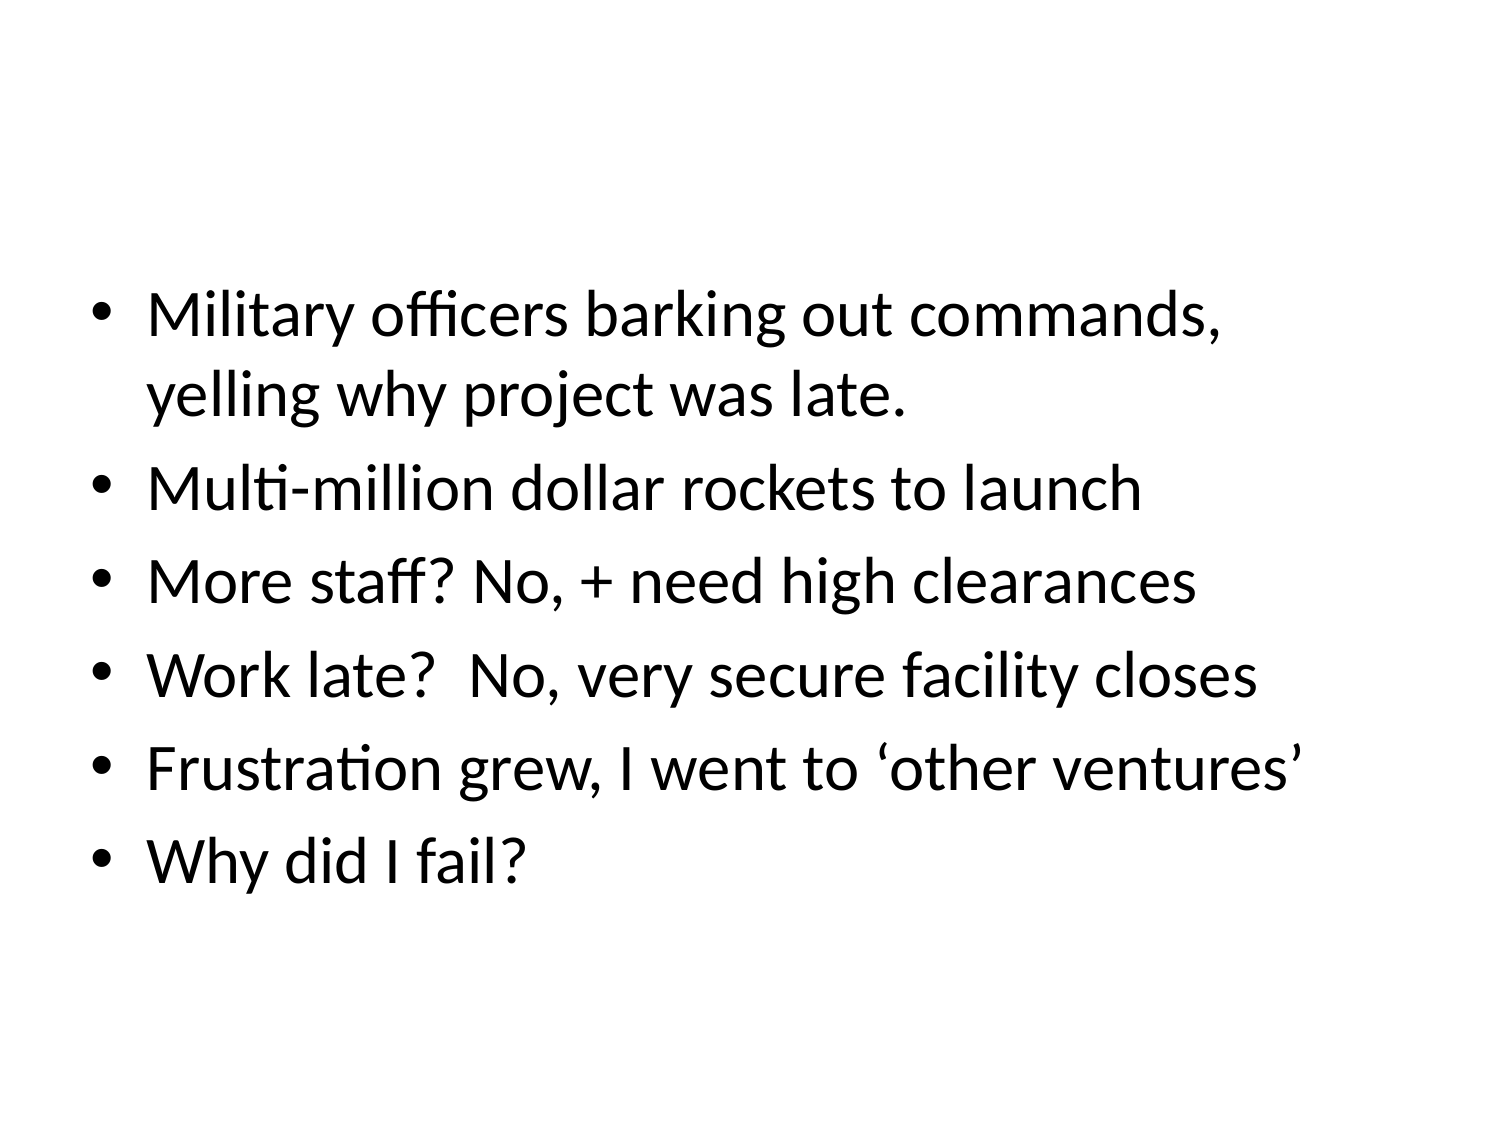

#
Military officers barking out commands, yelling why project was late.
Multi-million dollar rockets to launch
More staff? No, + need high clearances
Work late?  No, very secure facility closes
Frustration grew, I went to ‘other ventures’
Why did I fail?